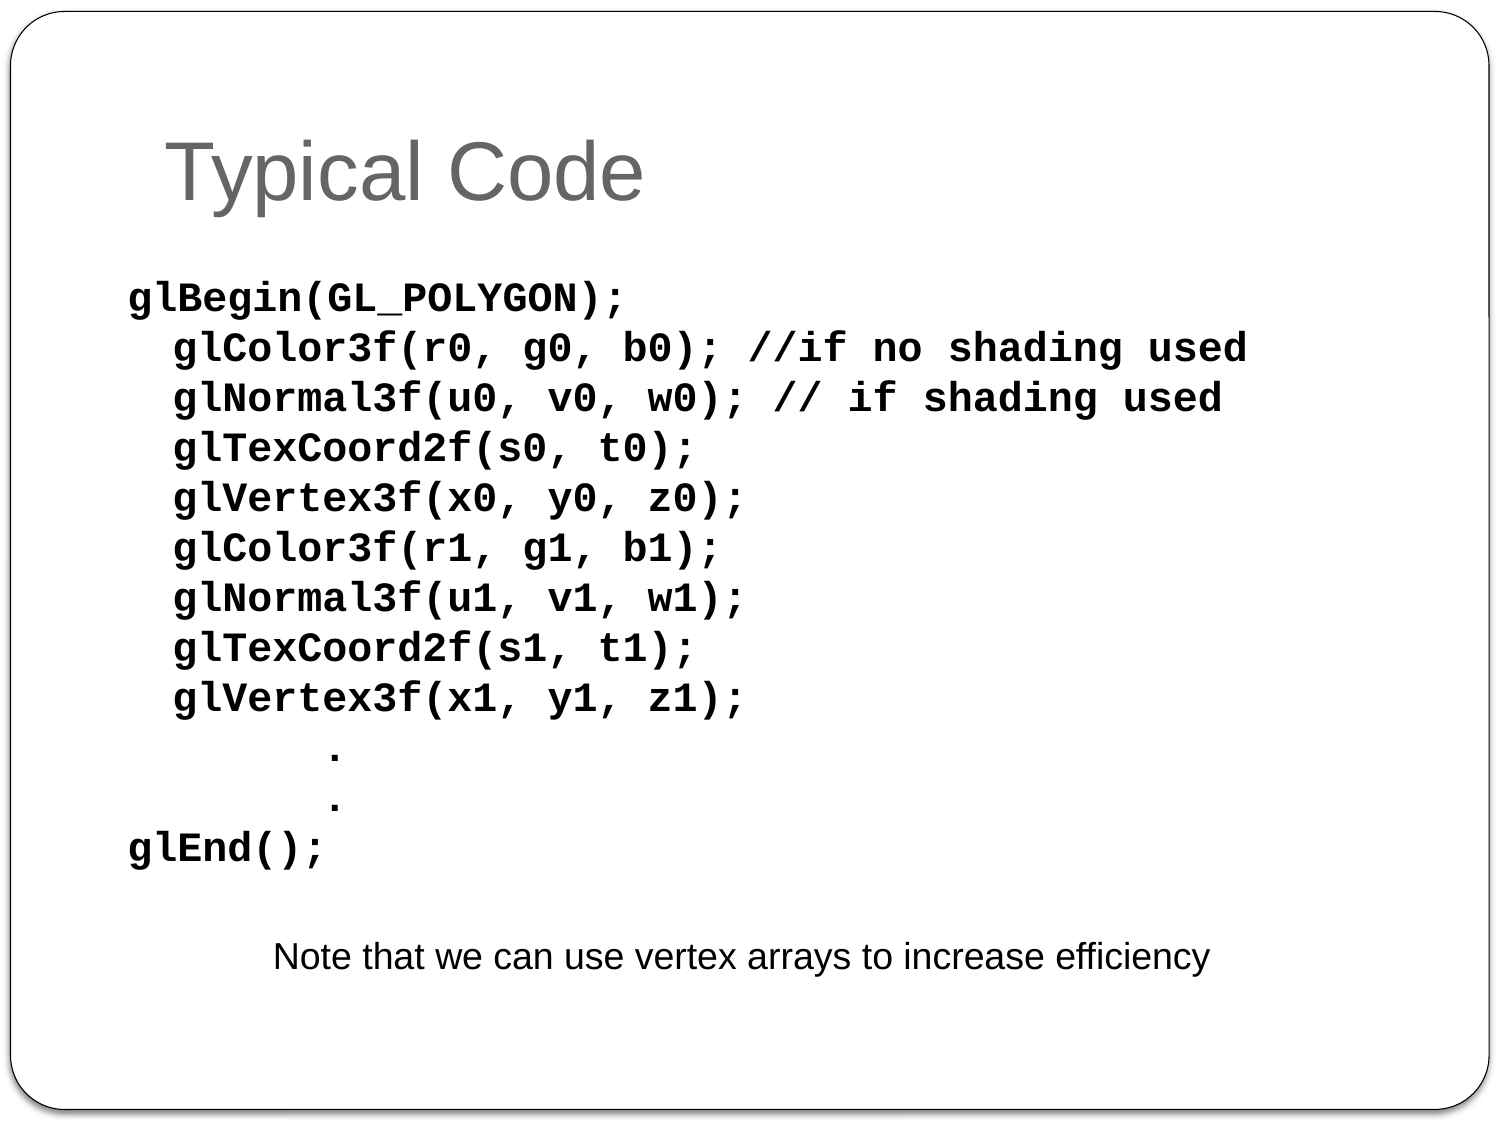

# Typical Code
glBegin(GL_POLYGON);
	glColor3f(r0, g0, b0); //if no shading used
	glNormal3f(u0, v0, w0); // if shading used
	glTexCoord2f(s0, t0);
	glVertex3f(x0, y0, z0);
	glColor3f(r1, g1, b1);
	glNormal3f(u1, v1, w1);
	glTexCoord2f(s1, t1);
	glVertex3f(x1, y1, z1);
		.
		.
glEnd();

Note that we can use vertex arrays to increase efficiency